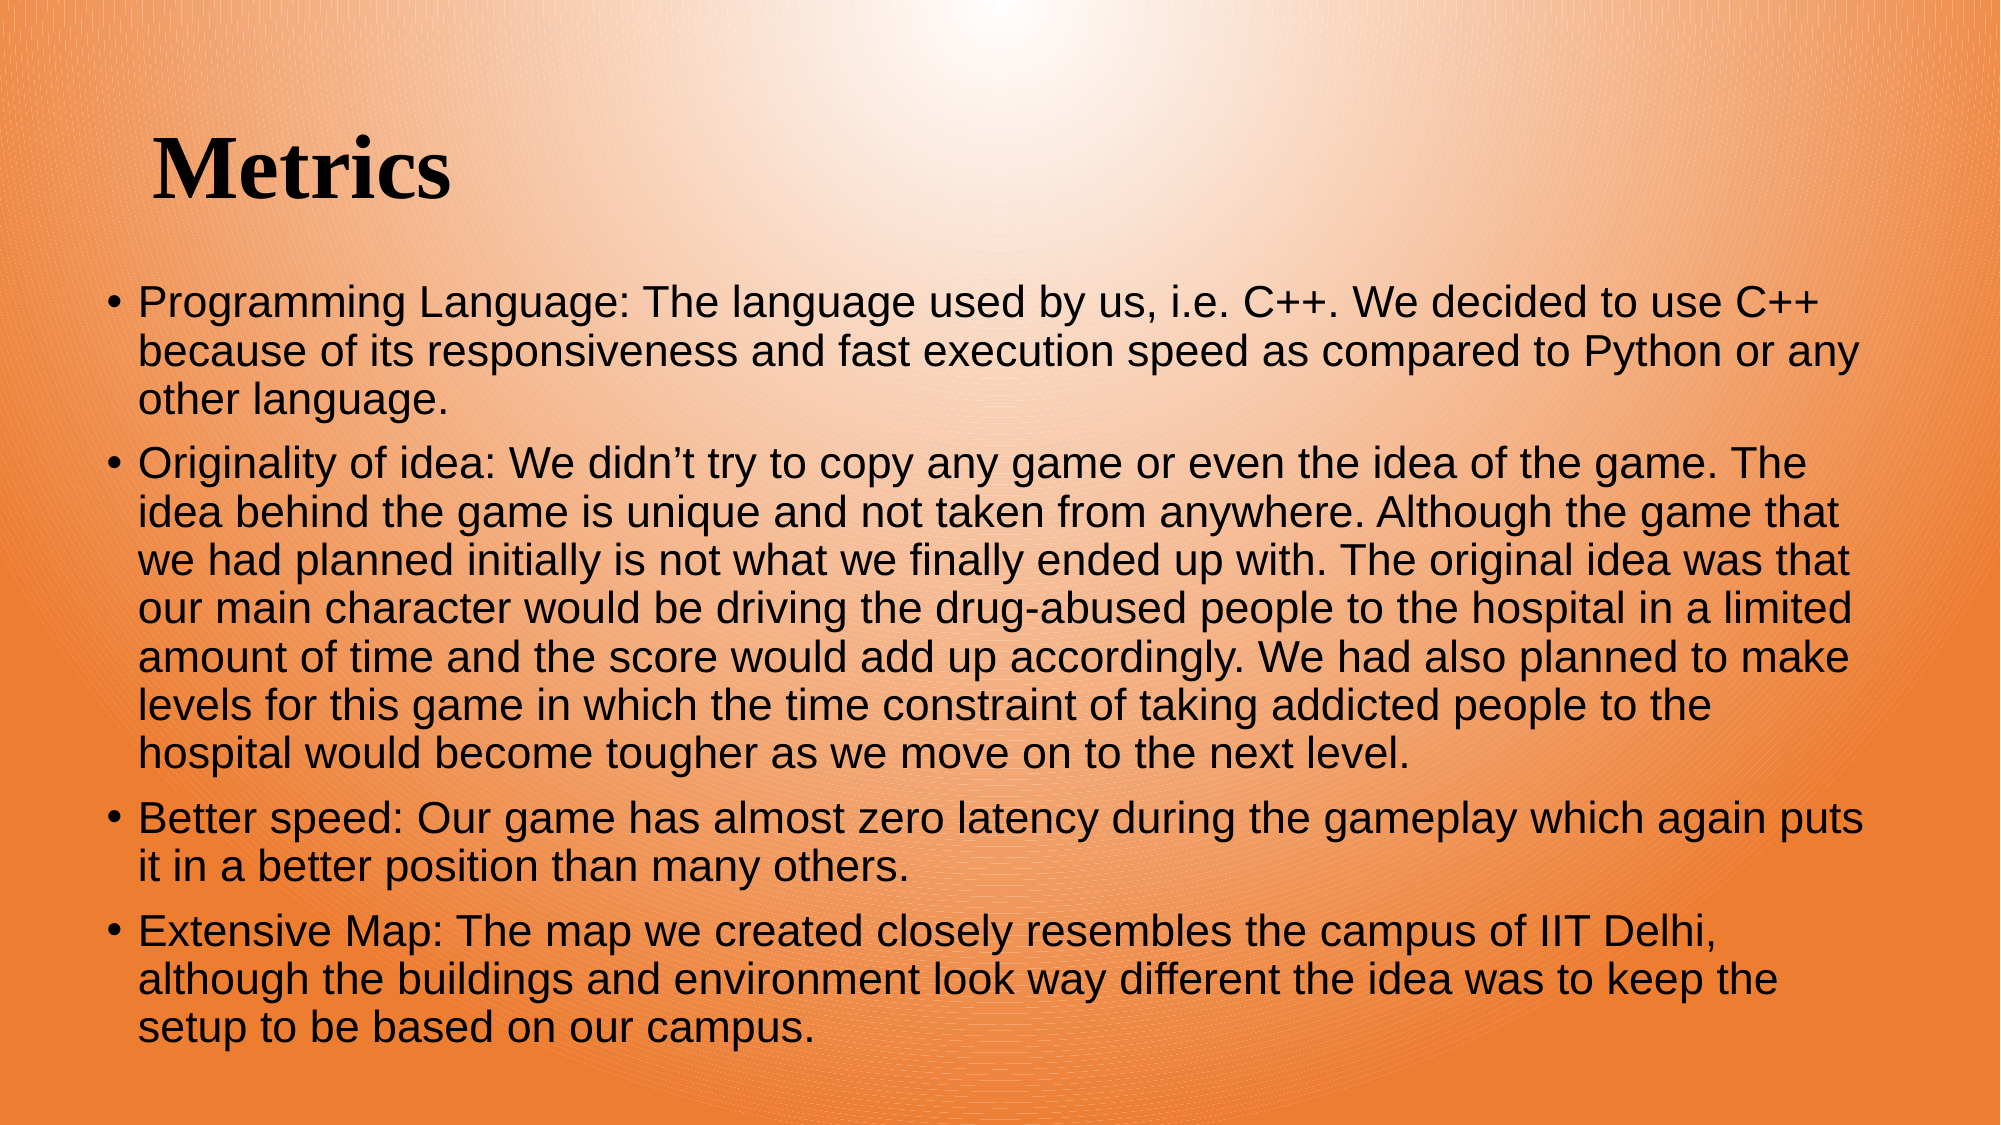

# Metrics
Programming Language: The language used by us, i.e. C++. We decided to use C++ because of its responsiveness and fast execution speed as compared to Python or any other language.
Originality of idea: We didn’t try to copy any game or even the idea of the game. The idea behind the game is unique and not taken from anywhere. Although the game that we had planned initially is not what we finally ended up with. The original idea was that our main character would be driving the drug-abused people to the hospital in a limited amount of time and the score would add up accordingly. We had also planned to make levels for this game in which the time constraint of taking addicted people to the hospital would become tougher as we move on to the next level.
Better speed: Our game has almost zero latency during the gameplay which again puts it in a better position than many others.
Extensive Map: The map we created closely resembles the campus of IIT Delhi, although the buildings and environment look way different the idea was to keep the setup to be based on our campus.